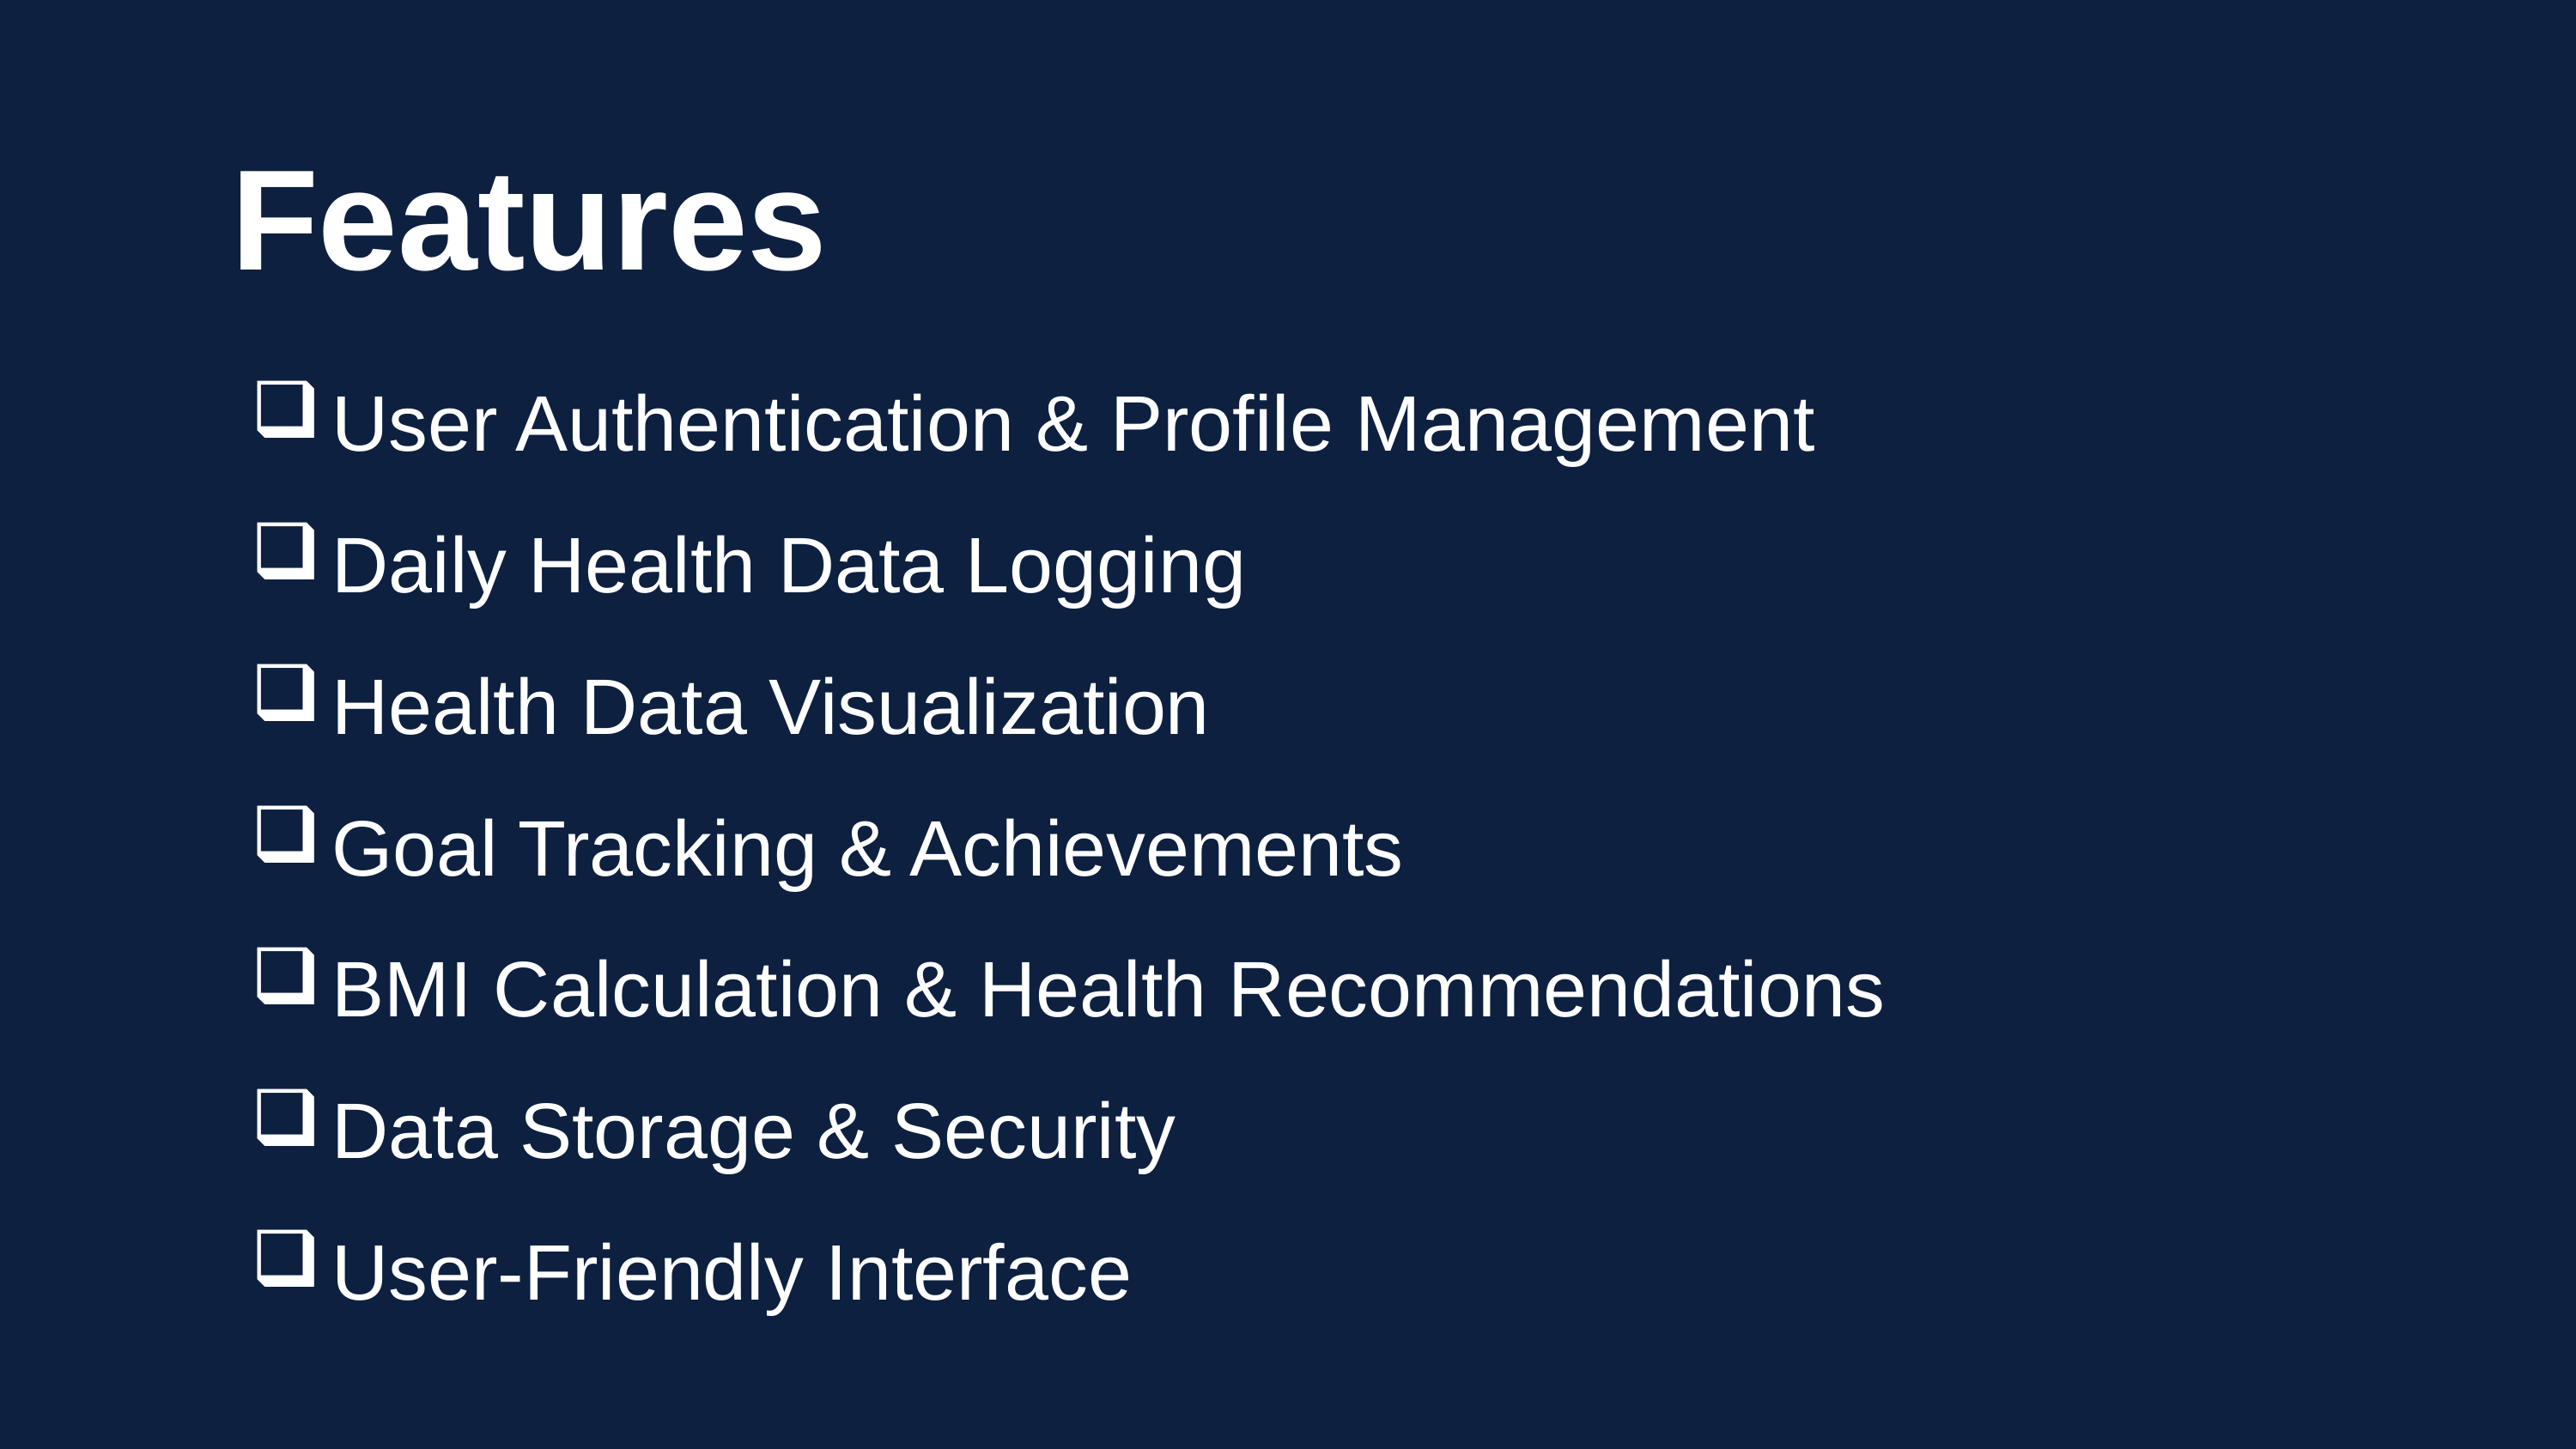

Features
User Authentication & Profile Management
Daily Health Data Logging
Health Data Visualization
Goal Tracking & Achievements
BMI Calculation & Health Recommendations
Data Storage & Security
User-Friendly Interface